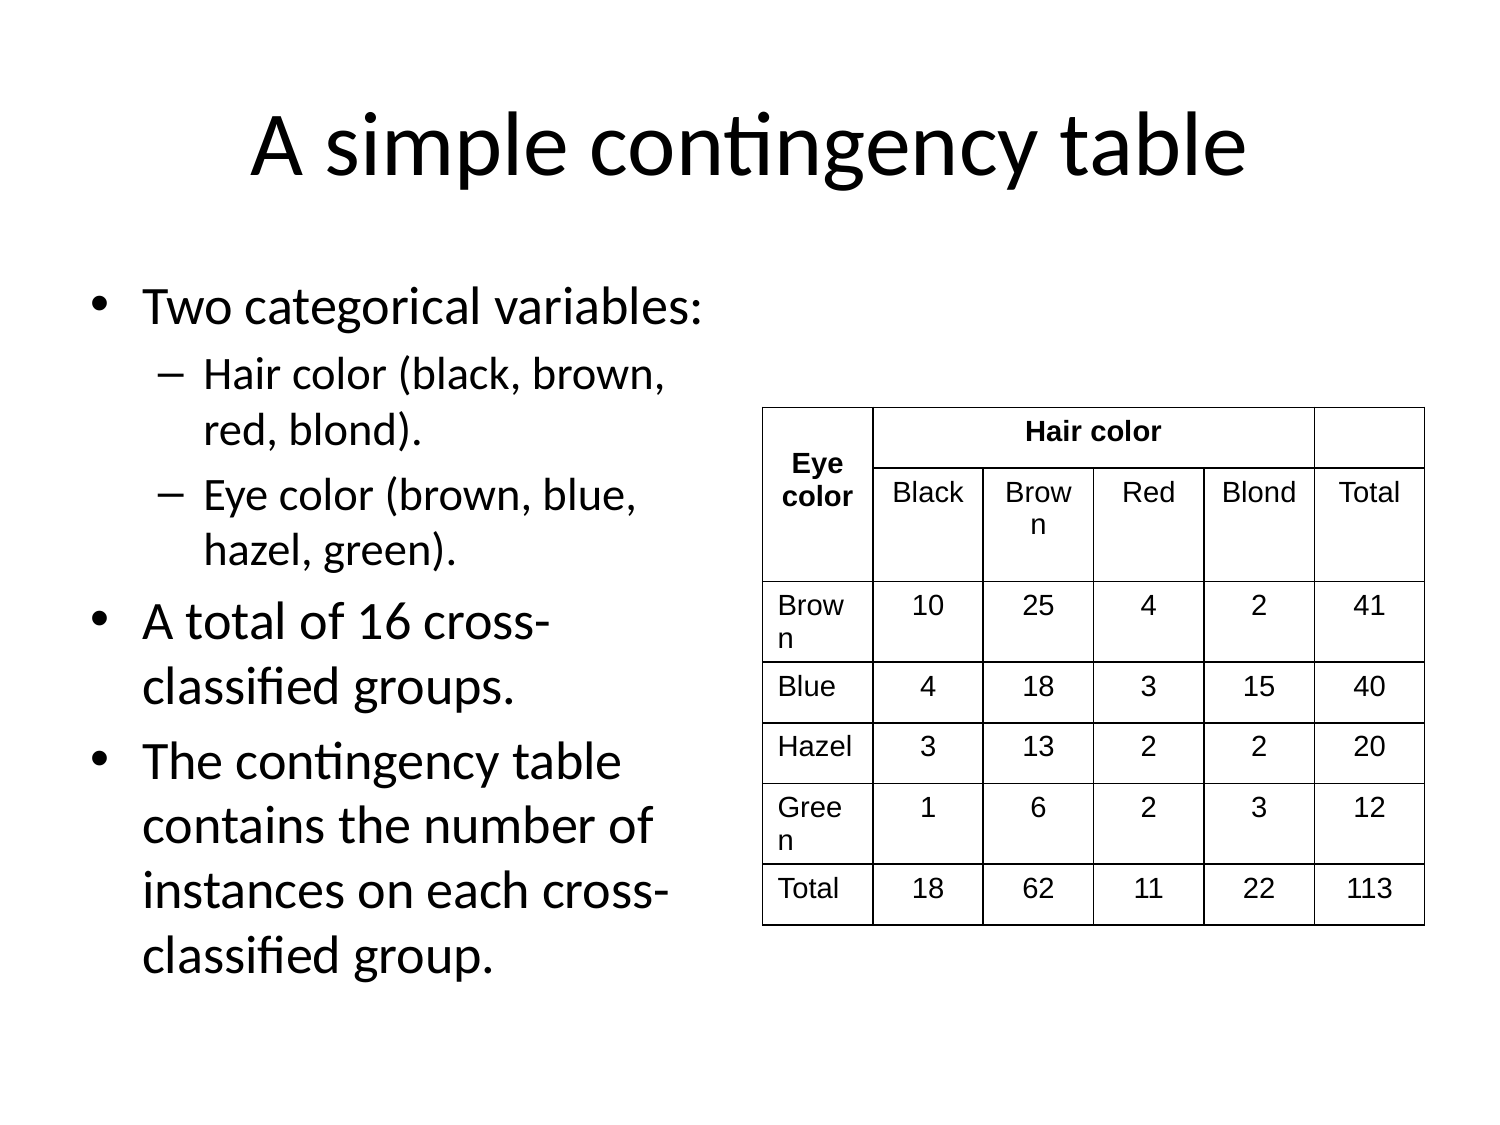

# A simple contingency table
Two categorical variables:
Hair color (black, brown, red, blond).
Eye color (brown, blue, hazel, green).
A total of 16 cross-classified groups.
The contingency table contains the number of instances on each cross-classified group.
| Eye color | Hair color |  |  |  |  |
| --- | --- | --- | --- | --- | --- |
|  | Black | Brown | Red | Blond | Total |
| Brown | 10 | 25 | 4 | 2 | 41 |
| Blue | 4 | 18 | 3 | 15 | 40 |
| Hazel | 3 | 13 | 2 | 2 | 20 |
| Green | 1 | 6 | 2 | 3 | 12 |
| Total | 18 | 62 | 11 | 22 | 113 |